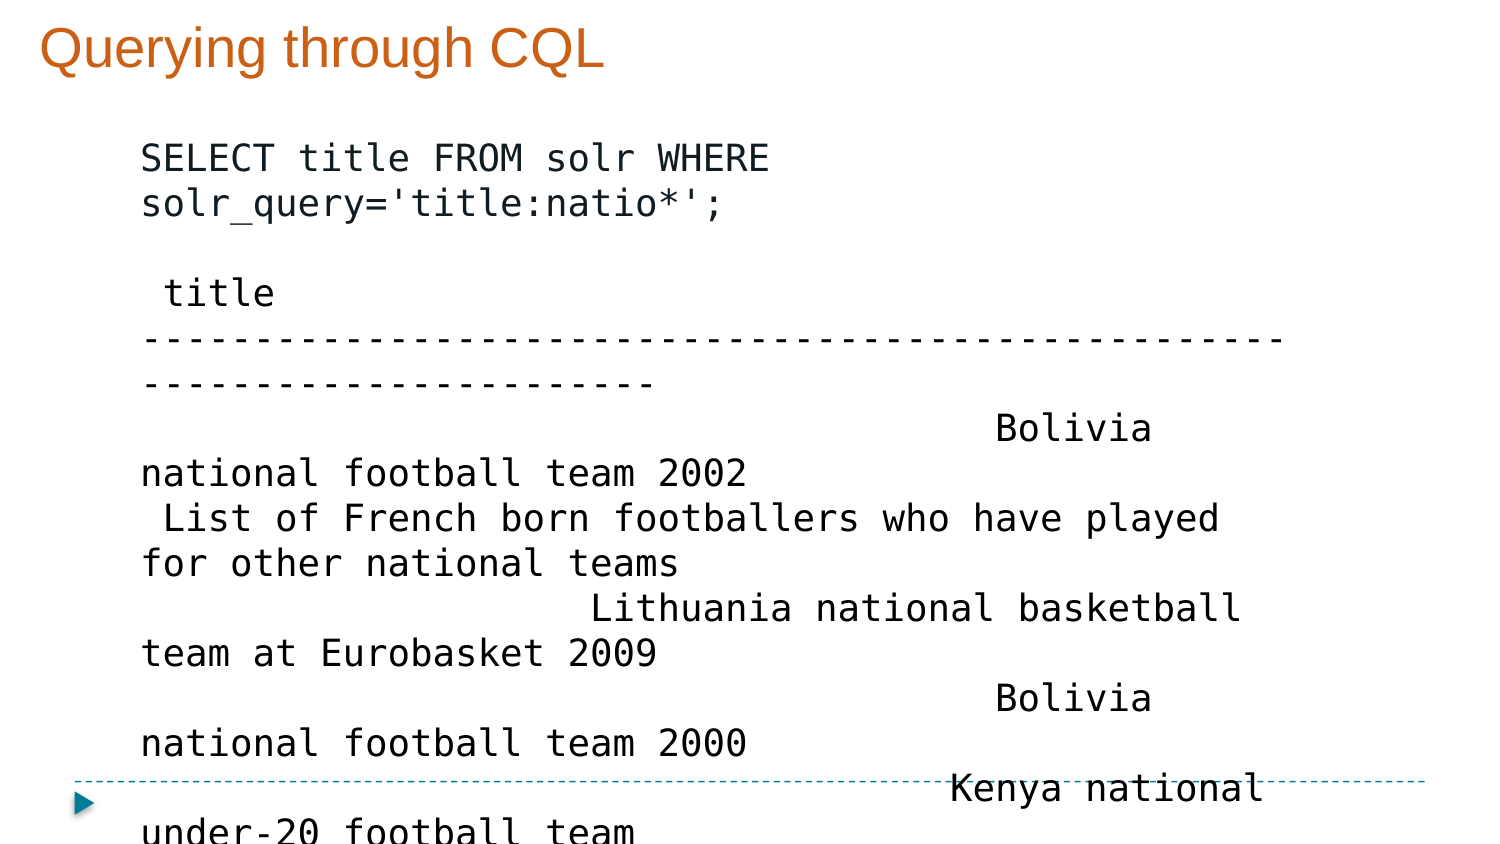

Querying through CQL
SELECT title FROM solr WHERE solr_query='title:natio*';
 title
--------------------------------------------------------------------------
                                      Bolivia national football team 2002
 List of French born footballers who have played for other national teams
                    Lithuania national basketball team at Eurobasket 2009
                                      Bolivia national football team 2000
                                    Kenya national under-20 football team
                                      Bolivia national football team 1999
                                 Israel men's national inline hockey team
                                      Bolivia national football team 2001